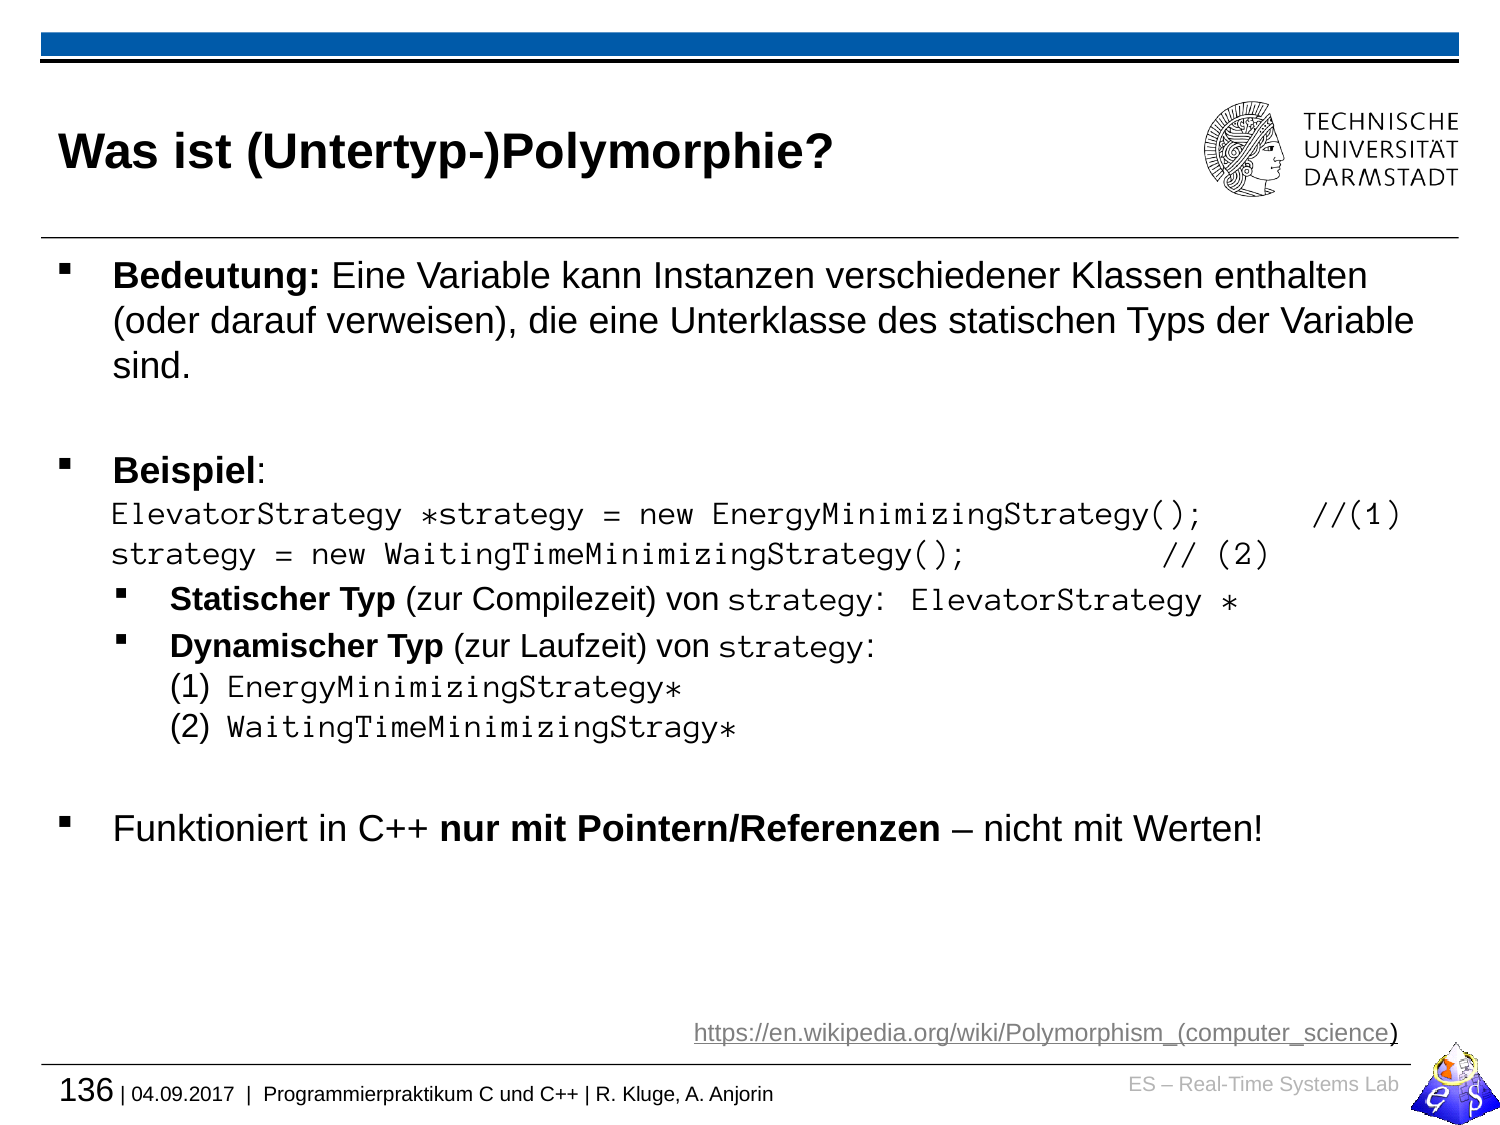

# Was ist (Untertyp-)Polymorphie?
Bedeutung: Eine Variable kann Instanzen verschiedener Klassen enthalten (oder darauf verweisen), die eine Unterklasse des statischen Typs der Variable sind.

Beispiel:
ElevatorStrategy *strategy = new EnergyMinimizingStrategy(); 	//(1)
strategy = new WaitingTimeMinimizingStrategy(); 		// (2)
Statischer Typ (zur Compilezeit) von strategy:   ElevatorStrategy *
Dynamischer Typ (zur Laufzeit) von strategy:
(1)  EnergyMinimizingStrategy*
(2) WaitingTimeMinimizingStragy*

Funktioniert in C++ nur mit Pointern/Referenzen – nicht mit Werten!

https://en.wikipedia.org/wiki/Polymorphism_(computer_science)